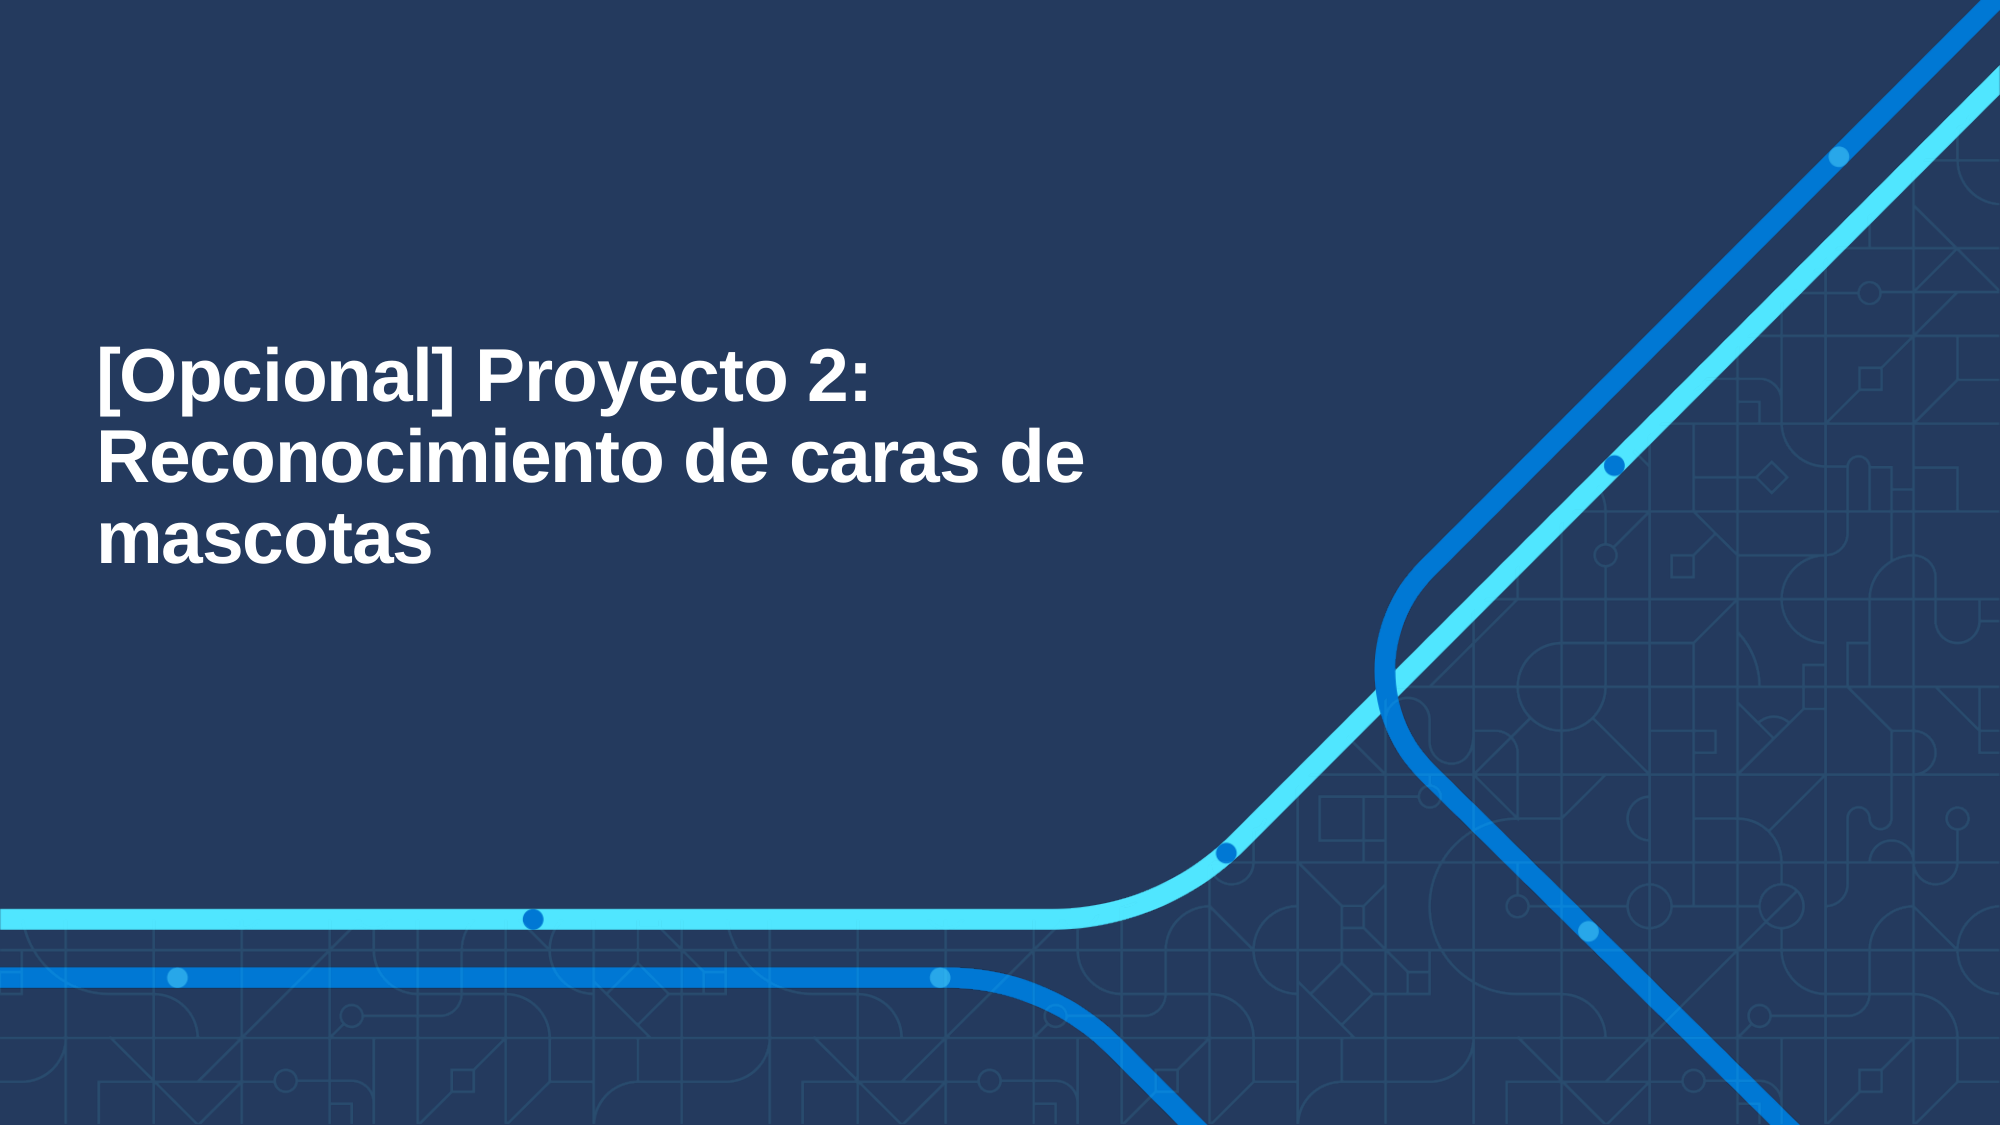

# [Opcional] Proyecto 2: Reconocimiento de caras de mascotas